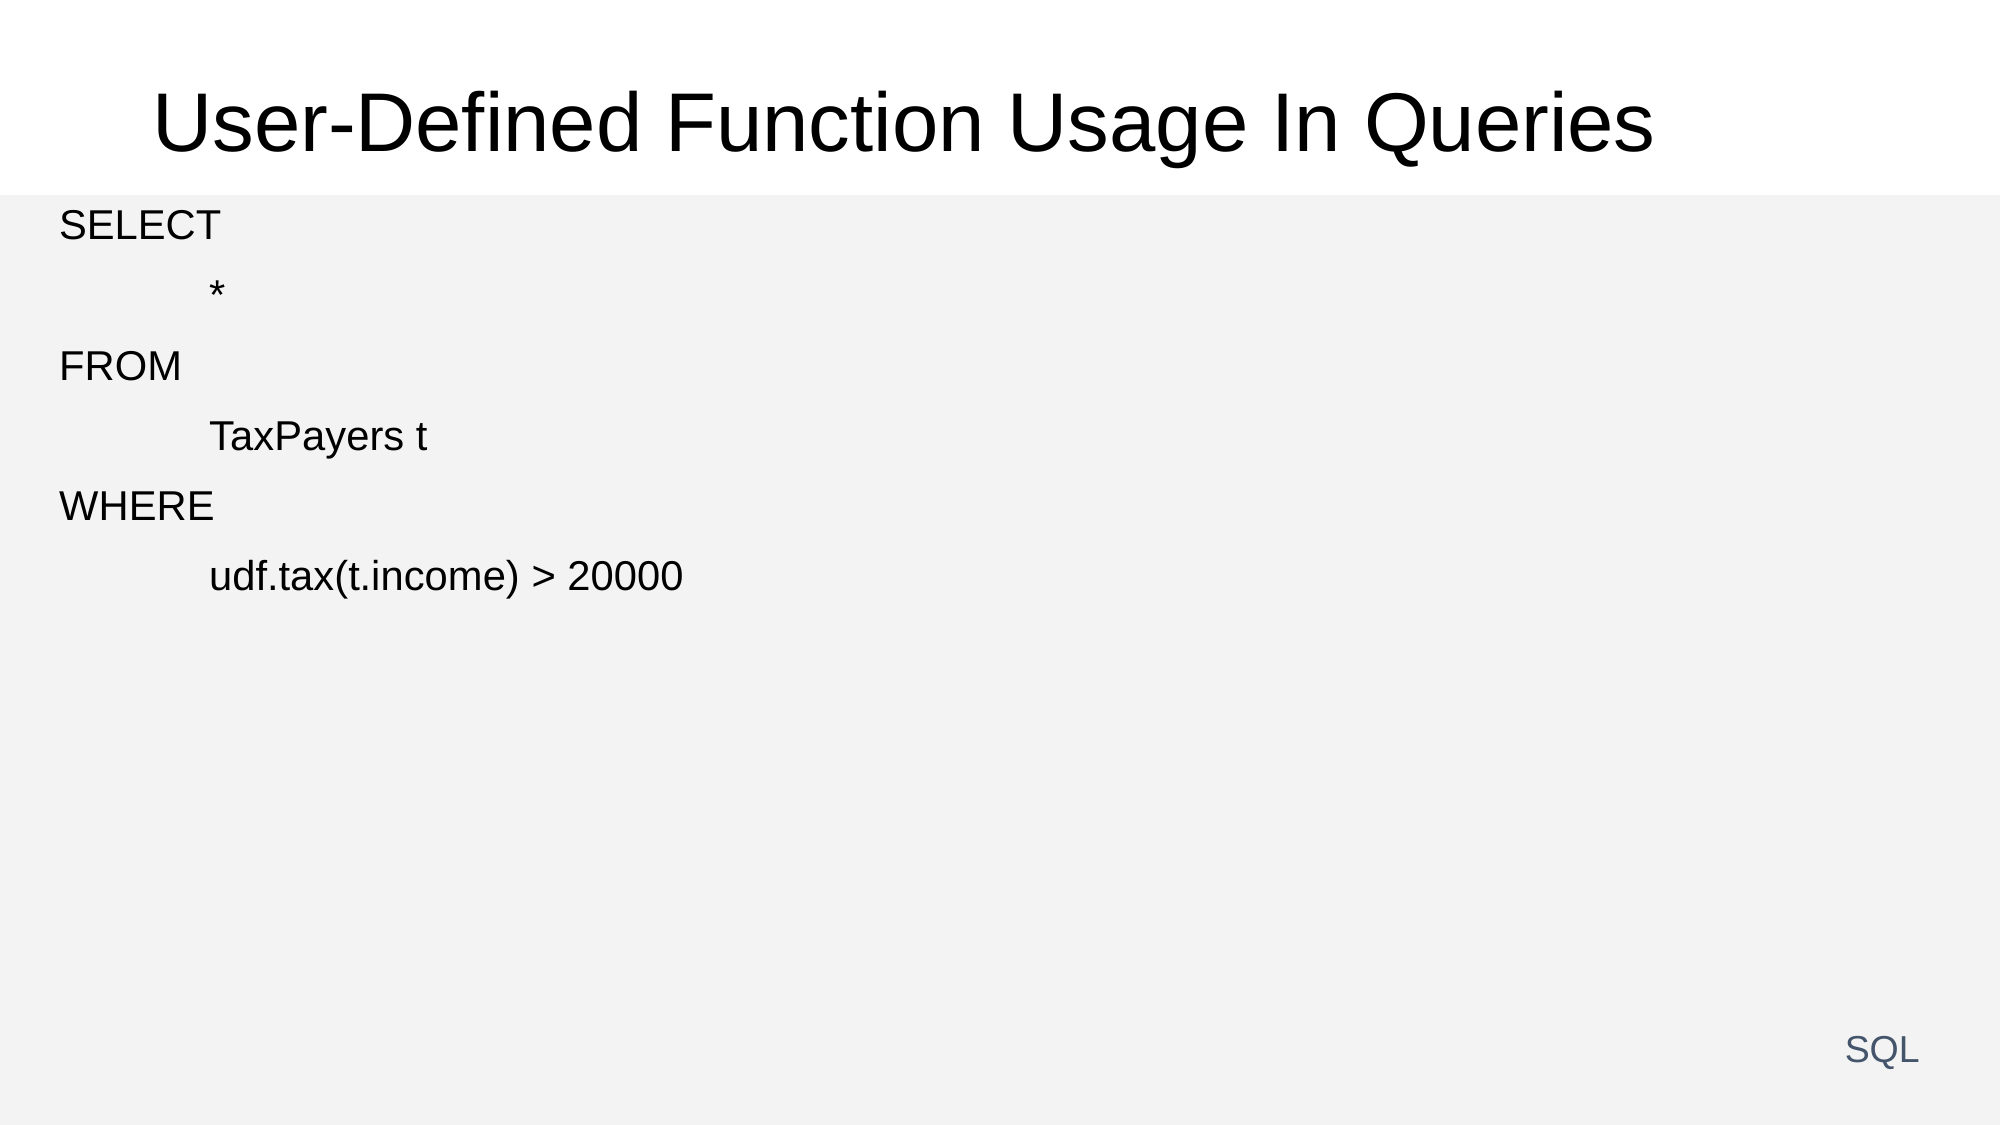

# User-Defined Function Usage In Queries
SELECT
	*
FROM
	TaxPayers t
WHERE
	udf.tax(t.income) > 20000
SQL